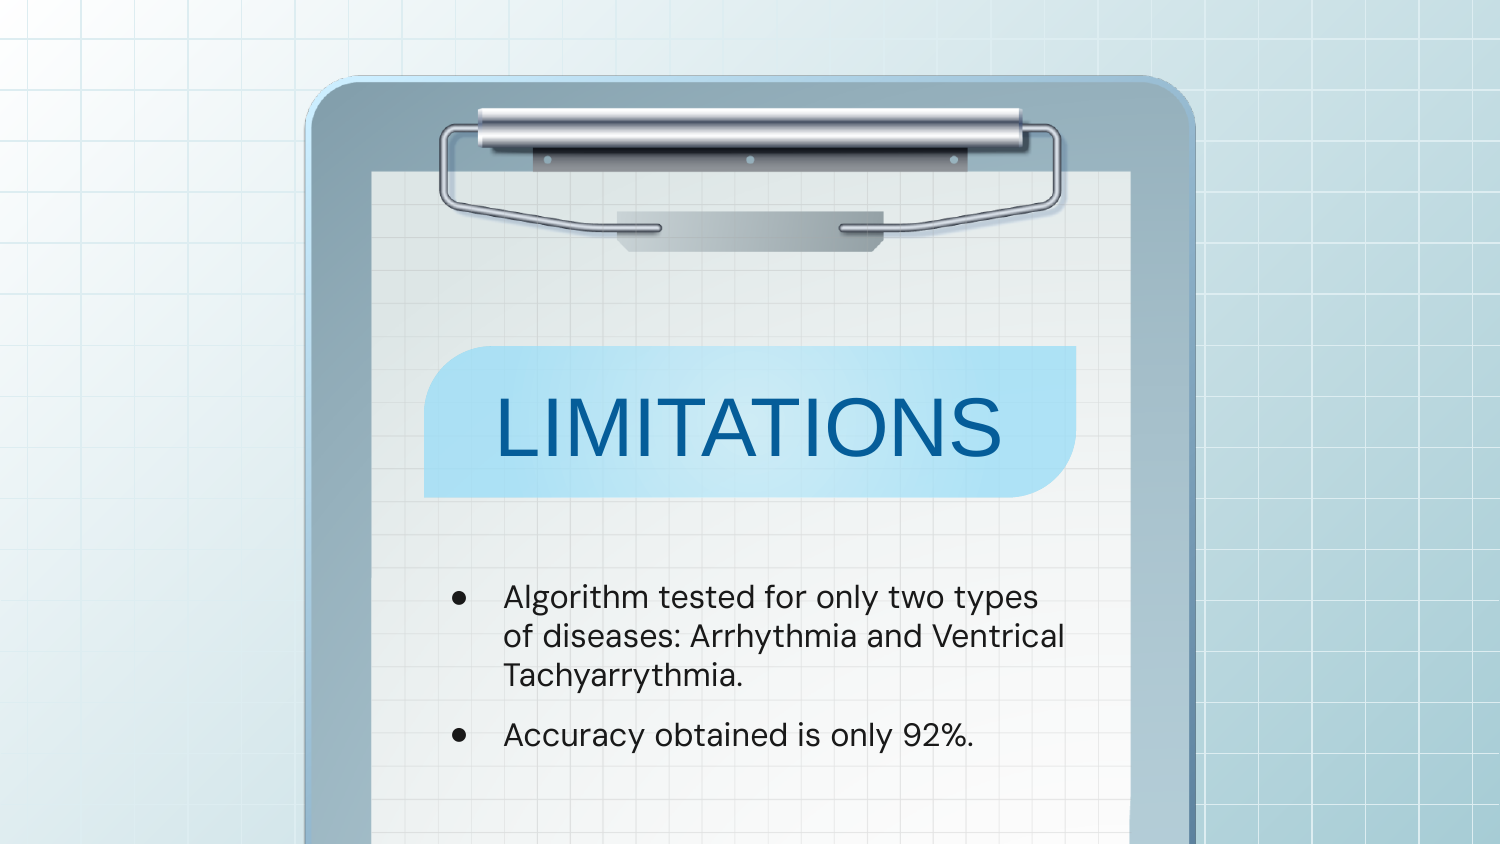

# LIMITATIONS
Algorithm tested for only two types of diseases: Arrhythmia and Ventrical Tachyarrythmia.
Accuracy obtained is only 92%.